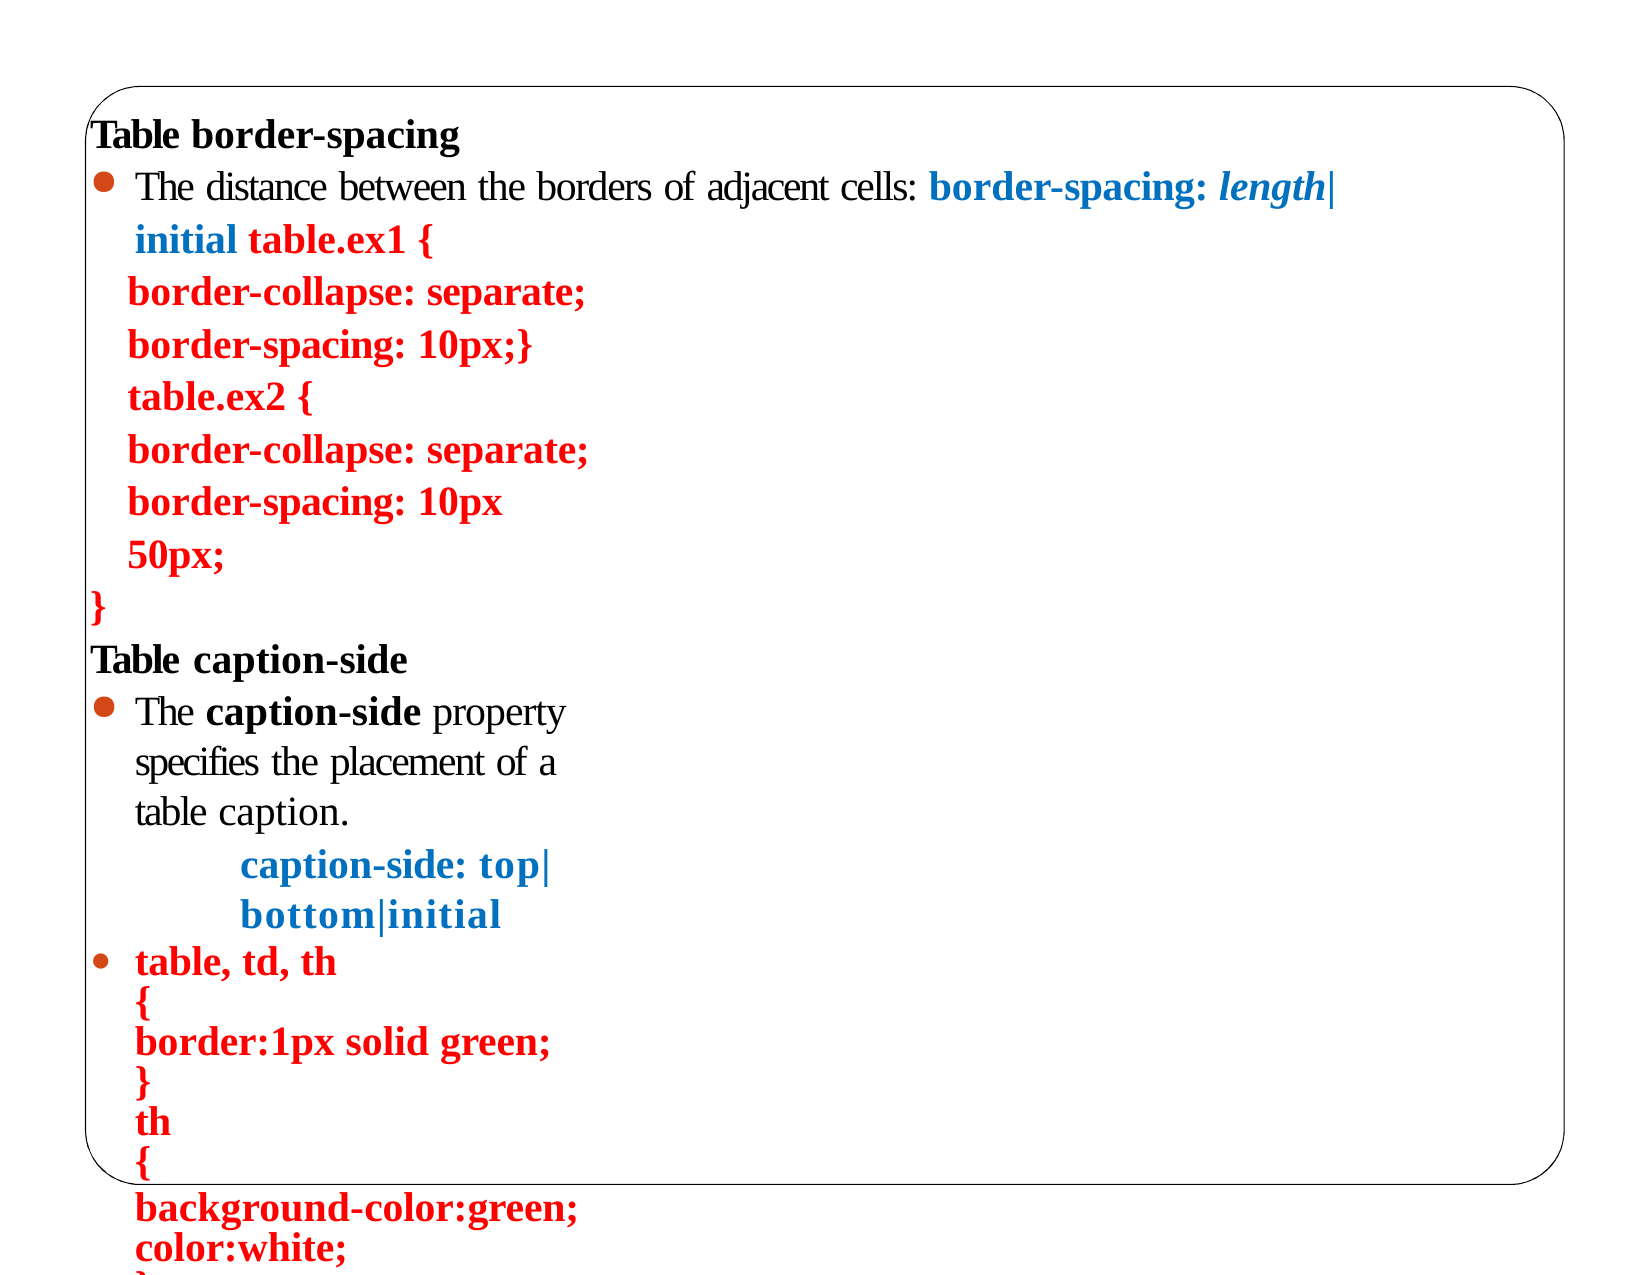

Table border-spacing
The distance between the borders of adjacent cells: border-spacing: length|initial table.ex1 {
border-collapse: separate; border-spacing: 10px;} table.ex2 {
border-collapse: separate; border-spacing: 10px 50px;
}
Table caption-side
The caption-side property specifies the placement of a table caption.
caption-side: top|bottom|initial
table, td, th
{
border:1px solid green;
}
th
{
background-color:green; color:white;
}
51